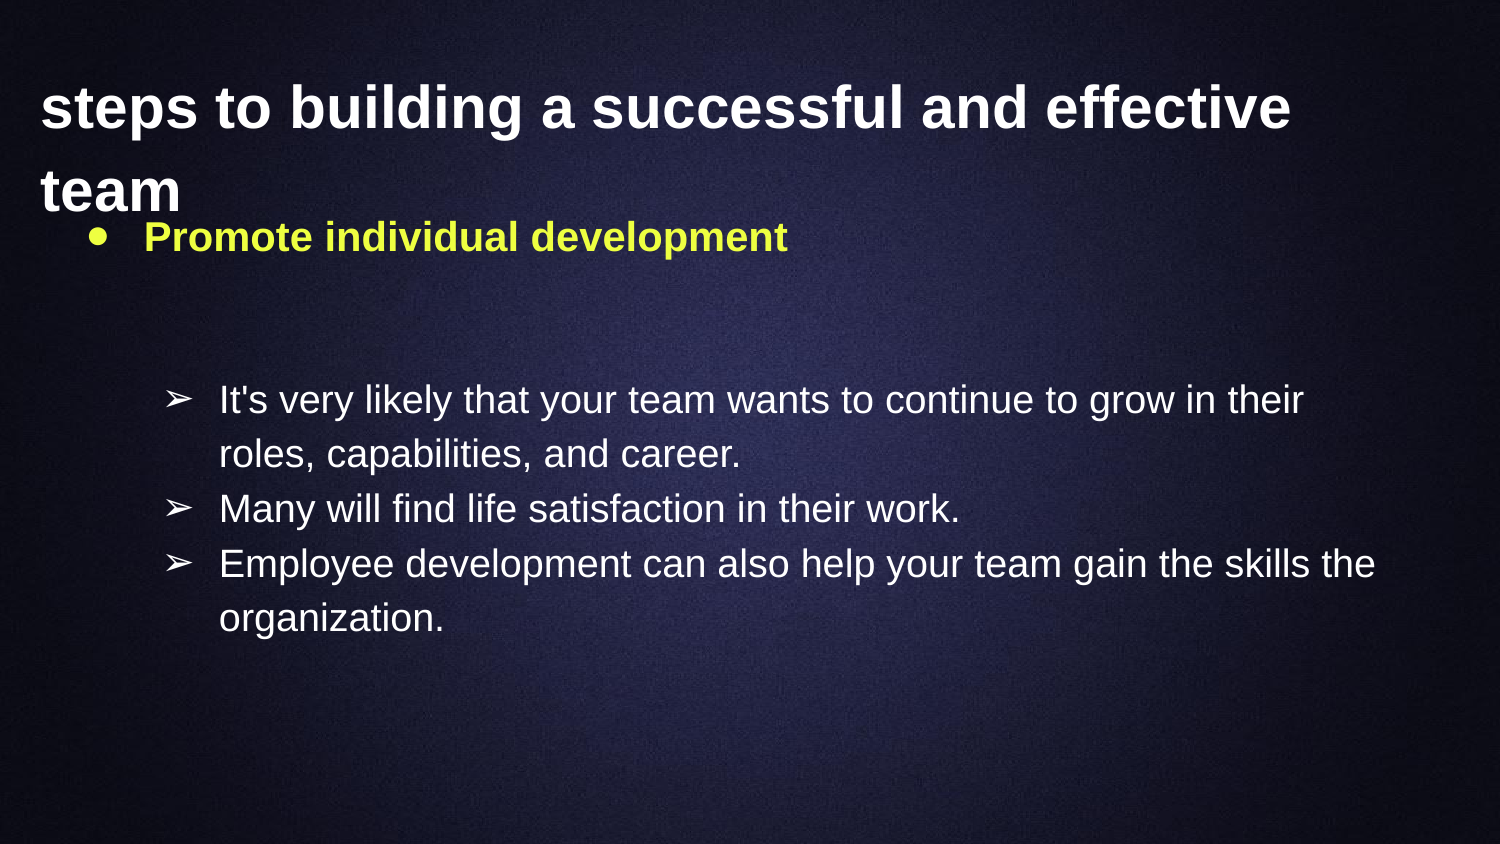

# steps to building a successful and effective team
Promote individual development

It's very likely that your team wants to continue to grow in their roles, capabilities, and career.
Many will find life satisfaction in their work.
Employee development can also help your team gain the skills the organization.